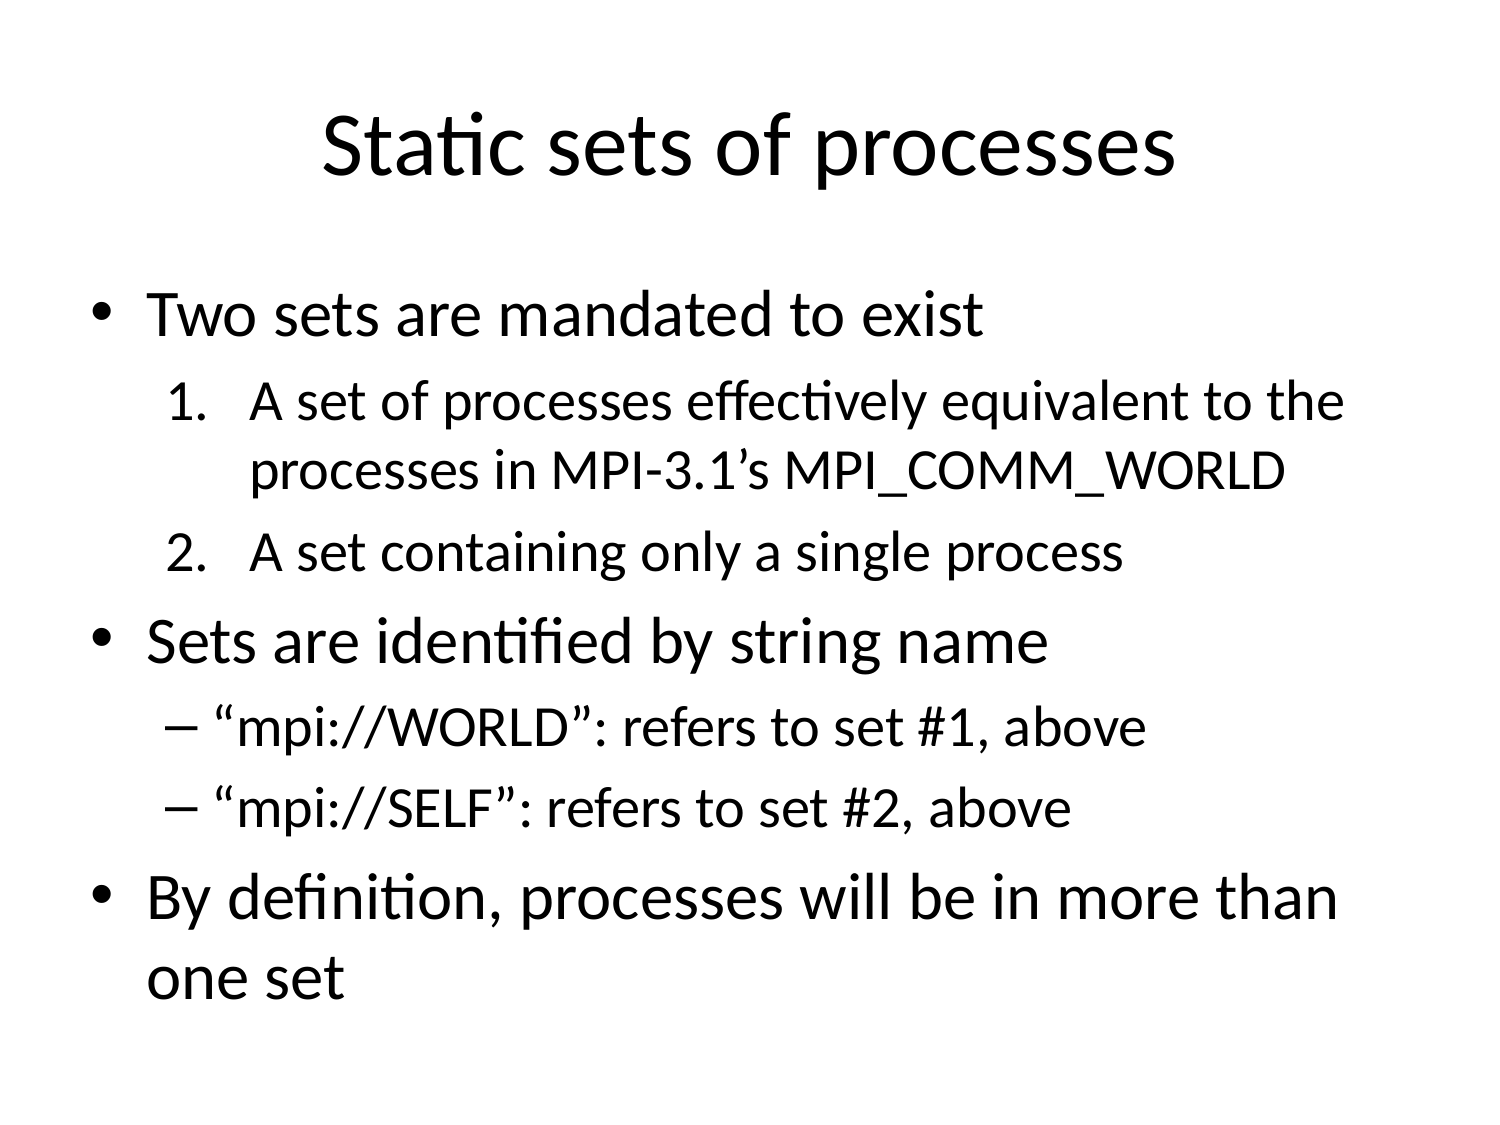

# Static sets of processes
Two sets are mandated to exist
A set of processes effectively equivalent to the processes in MPI-3.1’s MPI_COMM_WORLD
A set containing only a single process
Sets are identified by string name
“mpi://WORLD”: refers to set #1, above
“mpi://SELF”: refers to set #2, above
By definition, processes will be in more than one set